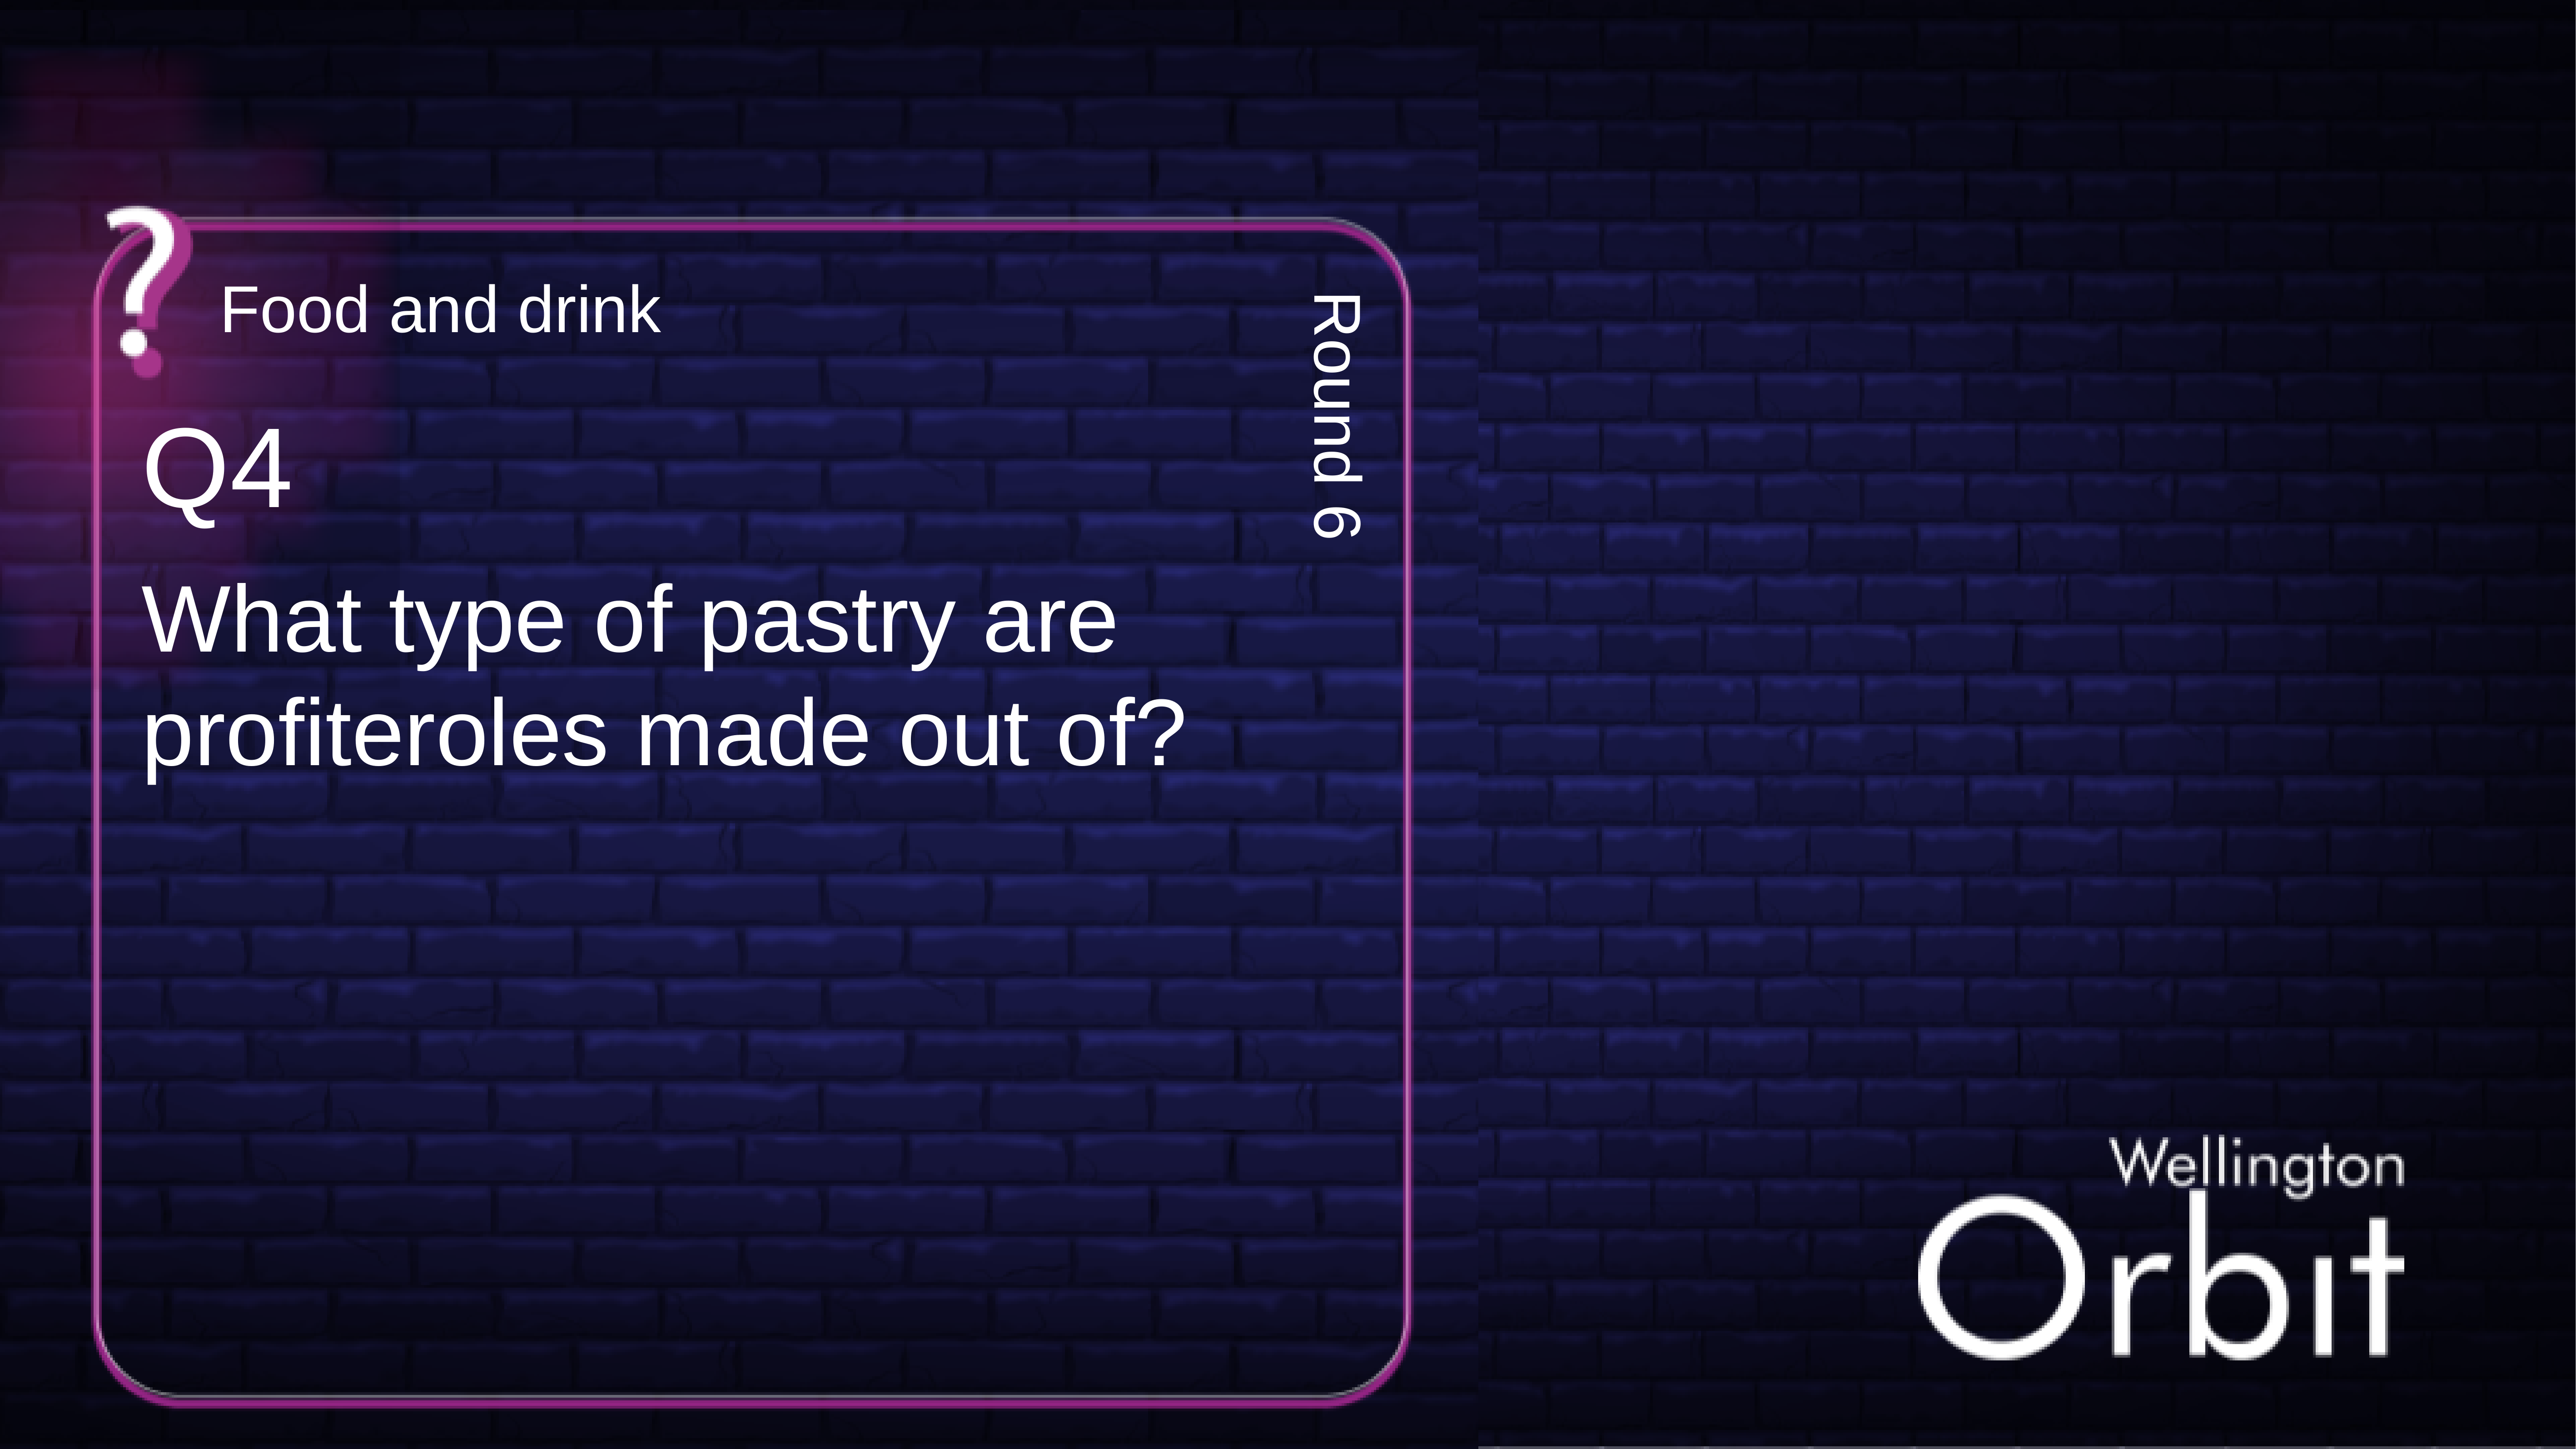

Food and drink
Q4
Round 6
What type of pastry are profiteroles made out of?